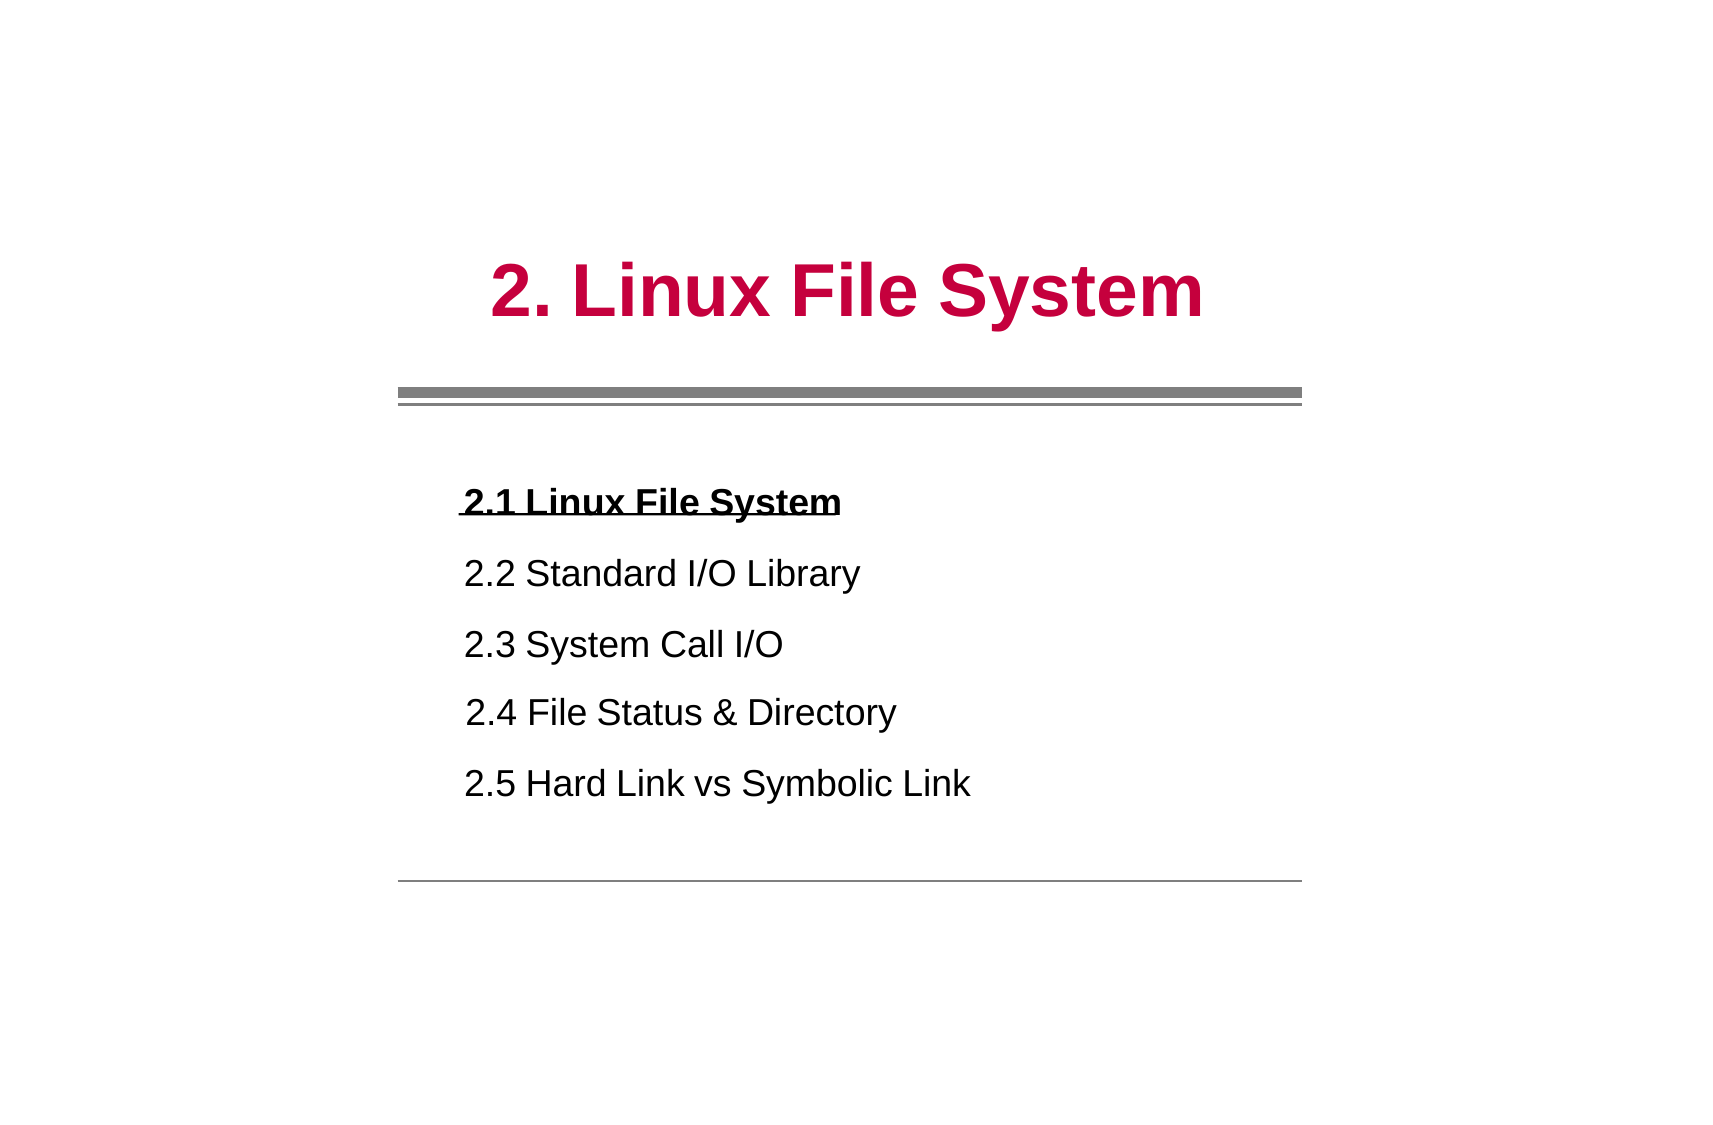

2. Linux File System

2.1 Linux File System

2.2 Standard I/O Library

2.3 System Call I/O

2.4 File Status & Directory
2.5 Hard Link vs Symbolic Link